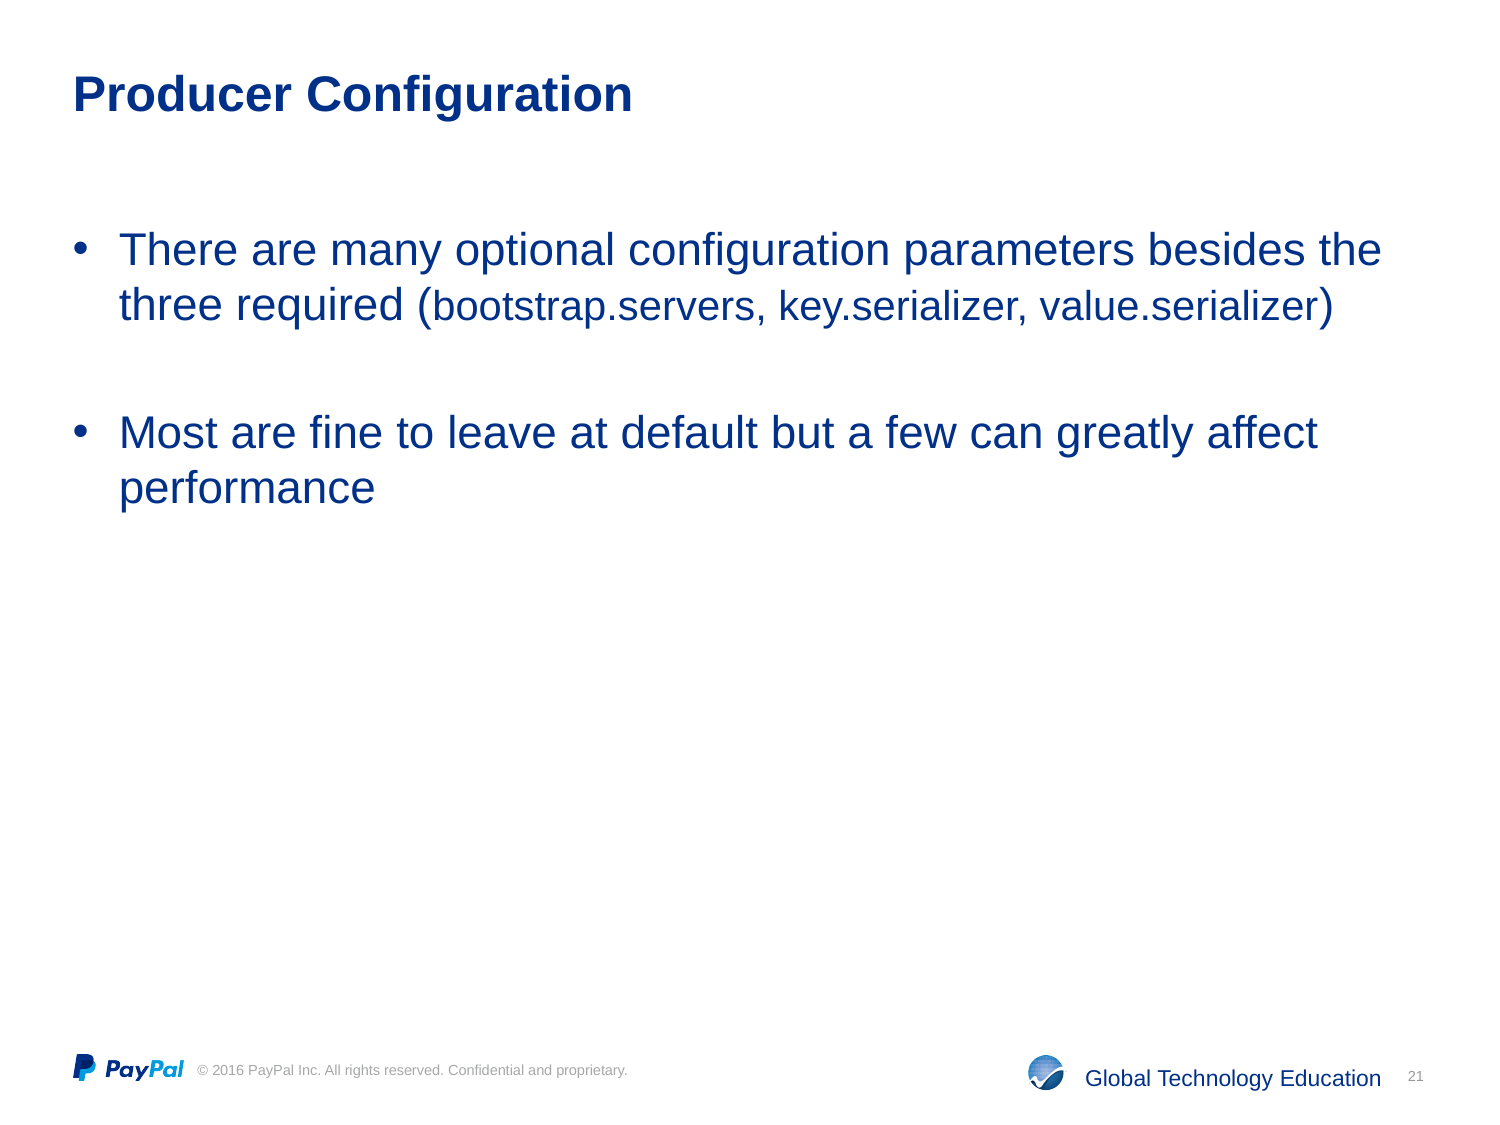

# Producer Configuration
There are many optional configuration parameters besides the three required (bootstrap.servers, key.serializer, value.serializer)

Most are fine to leave at default but a few can greatly affect performance
21